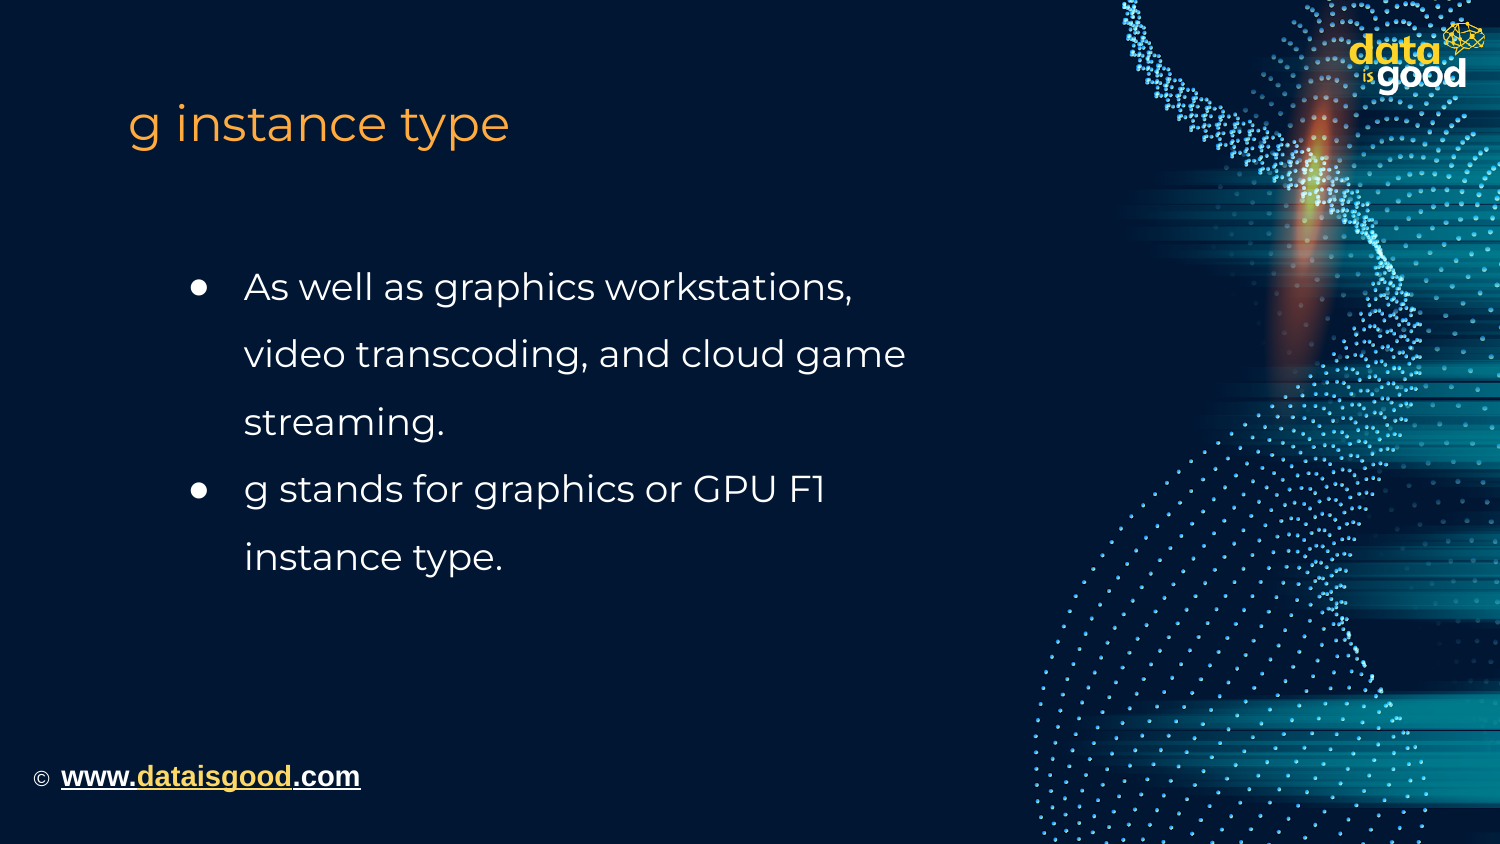

# g instance type
As well as graphics workstations, video transcoding, and cloud game streaming.
g stands for graphics or GPU F1 instance type.